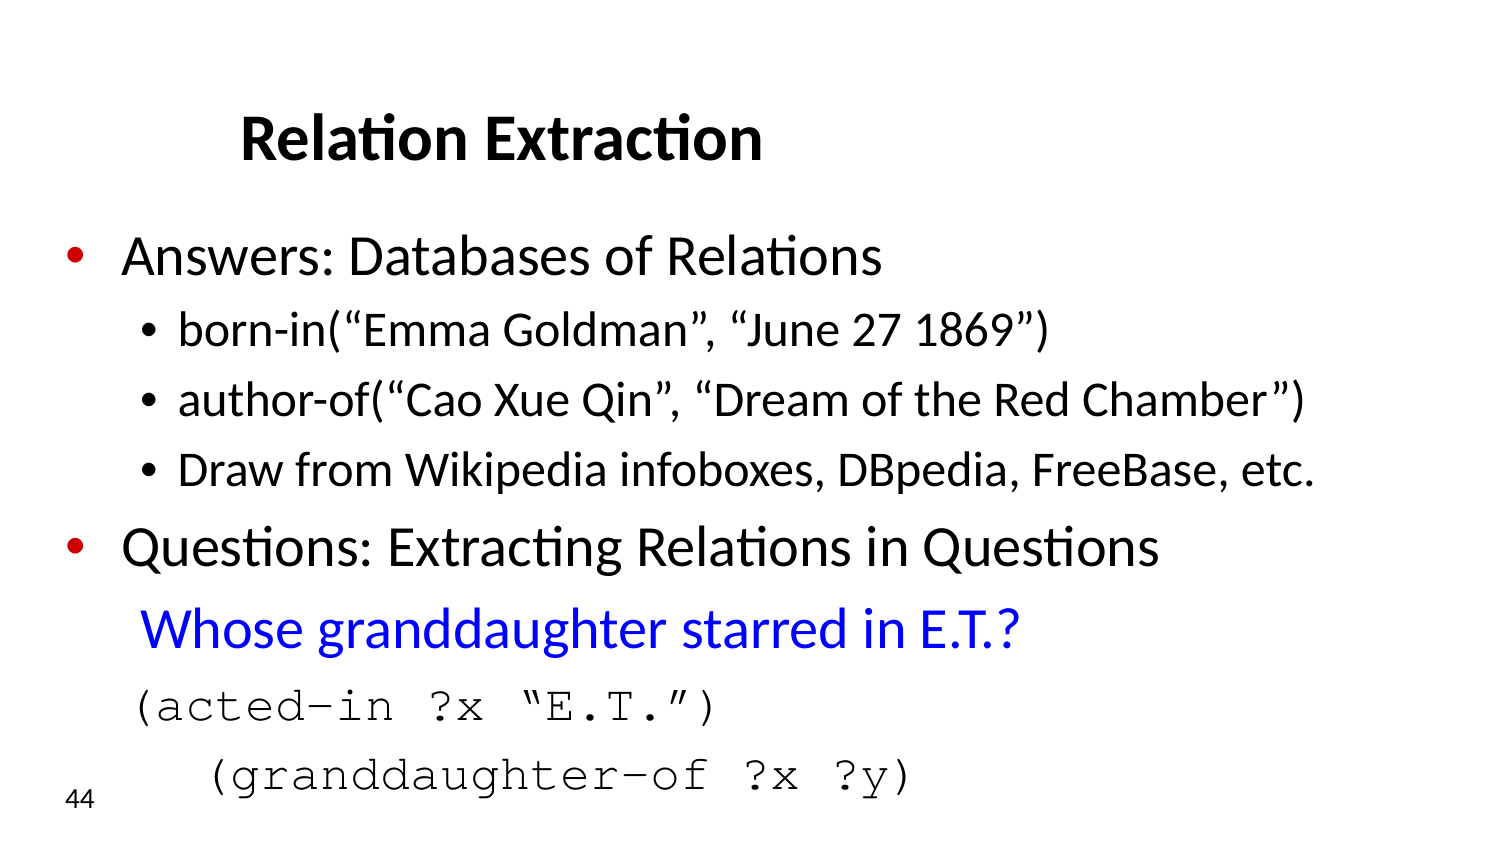

# Relation Extraction
Answers: Databases of Relations
born-in(“Emma Goldman”, “June 27 1869”)
author-of(“Cao Xue Qin”, “Dream of the Red Chamber”)
Draw from Wikipedia infoboxes, DBpedia, FreeBase, etc.
Questions: Extracting Relations in Questions
Whose granddaughter starred in E.T.?
  (acted-in ?x “E.T.”)
  (granddaughter-of ?x ?y)
44